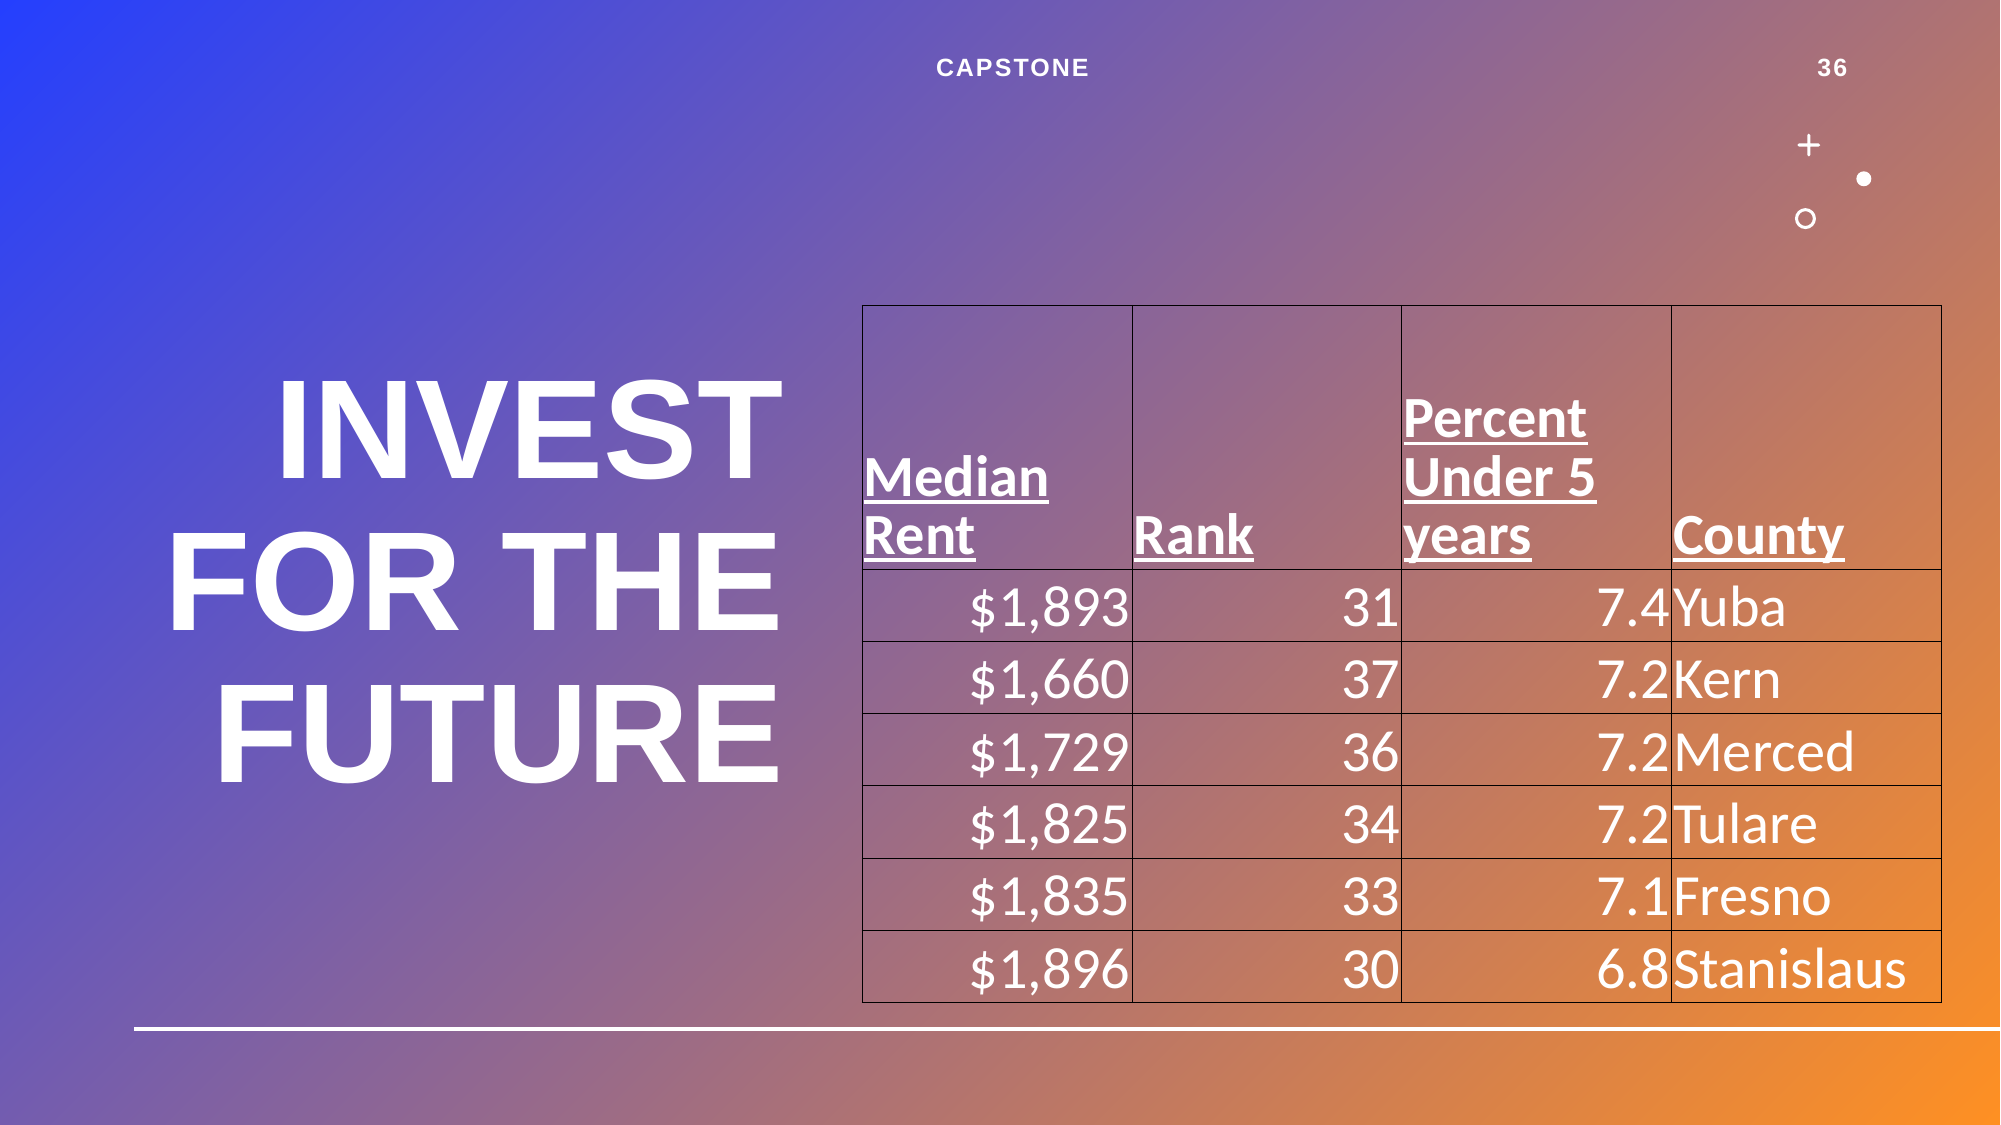

Capstone
36

# Invest for the Future
| Median Rent | Rank | Percent Under 5 years | County |
| --- | --- | --- | --- |
| $1,893 | 31 | 7.4 | Yuba |
| $1,660 | 37 | 7.2 | Kern |
| $1,729 | 36 | 7.2 | Merced |
| $1,825 | 34 | 7.2 | Tulare |
| $1,835 | 33 | 7.1 | Fresno |
| $1,896 | 30 | 6.8 | Stanislaus |